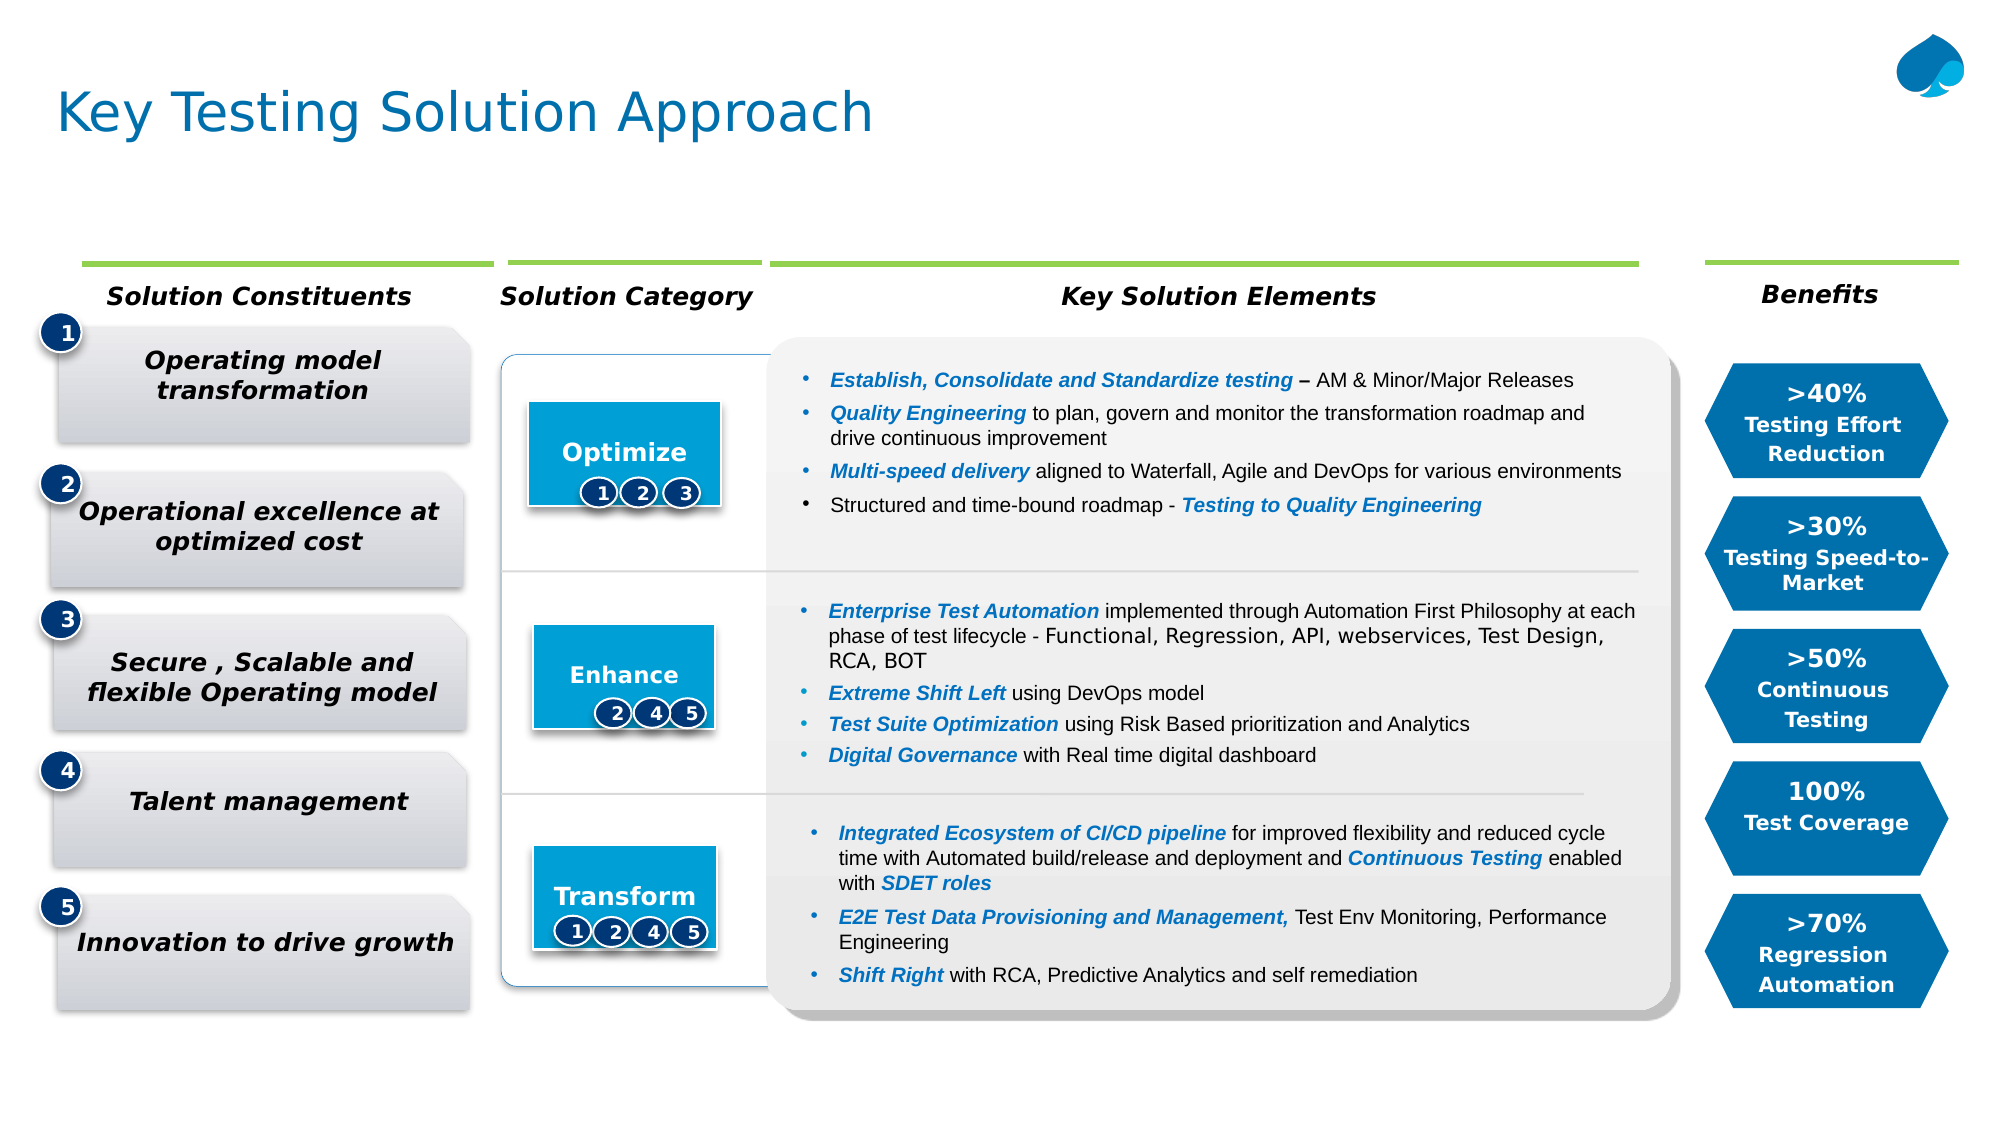

Key Testing Solution Approach
 Benefits
 Solution Constituents
 Solution Category
Key Solution Elements
1

Operating model transformation

Establish, Consolidate and Standardize testing – AM & Minor/Major Releases
Quality Engineering to plan, govern and monitor the transformation roadmap and drive continuous improvement
Multi-speed delivery aligned to Waterfall, Agile and DevOps for various environments
Structured and time-bound roadmap - Testing to Quality Engineering
>40%
Testing Effort
Reduction
Optimize
2

1
2
3
Operational excellence at optimized cost
>30%
Testing Speed-to-
Market

Enterprise Test Automation implemented through Automation First Philosophy at each phase of test lifecycle - Functional, Regression, API, webservices, Test Design, RCA, BOT
Extreme Shift Left using DevOps model
Test Suite Optimization using Risk Based prioritization and Analytics
Digital Governance with Real time digital dashboard
3

Enhance
>50%
Continuous
Testing
Secure , Scalable and flexible Operating model
4
2
5
4

100%
Test Coverage
Talent management

Integrated Ecosystem of CI/CD pipeline for improved flexibility and reduced cycle time with Automated build/release and deployment and Continuous Testing enabled with SDET roles
E2E Test Data Provisioning and Management, Test Env Monitoring, Performance Engineering
Shift Right with RCA, Predictive Analytics and self remediation

Transform
5
>70%
Regression
Automation

1
2
4
5
Innovation to drive growth